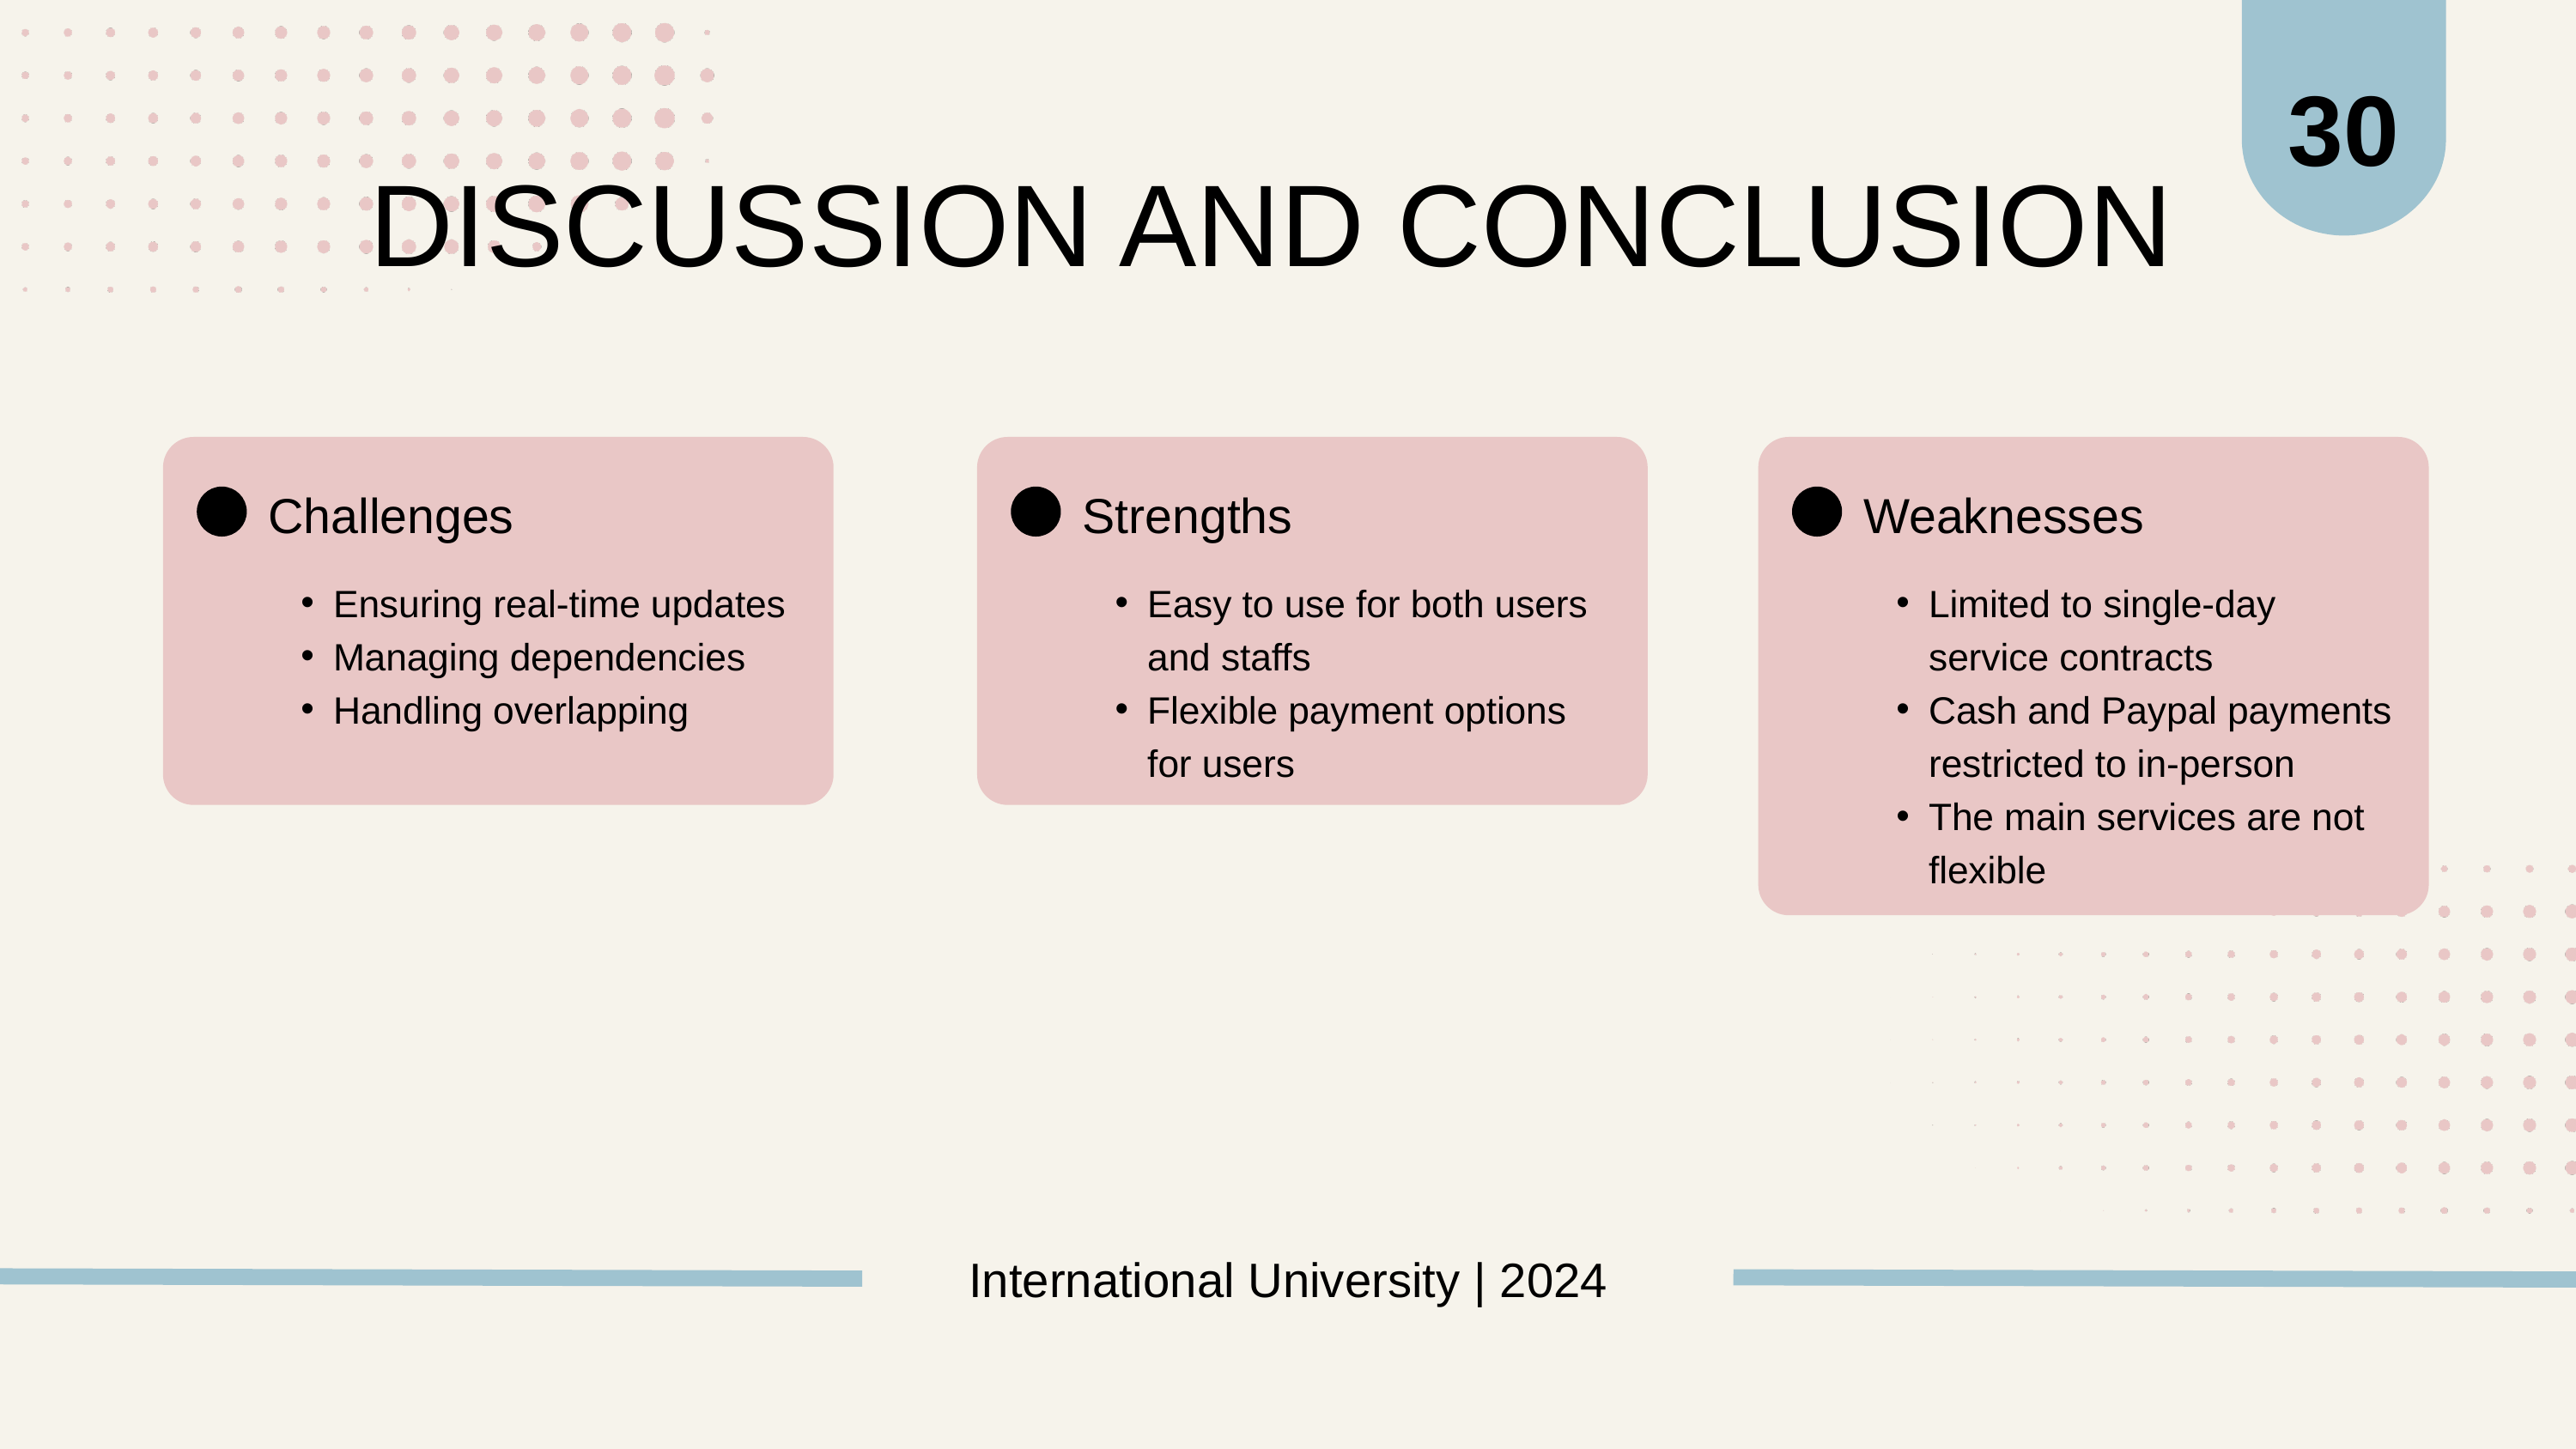

30

DISCUSSION AND CONCLUSION

Challenges
Strengths
Weaknesses

Ensuring real-time updates
Managing dependencies
Handling overlapping
Easy to use for both users and staffs
Flexible payment options for users
Limited to single-day service contracts
Cash and Paypal payments restricted to in-person
The main services are not flexible

International University | 2024